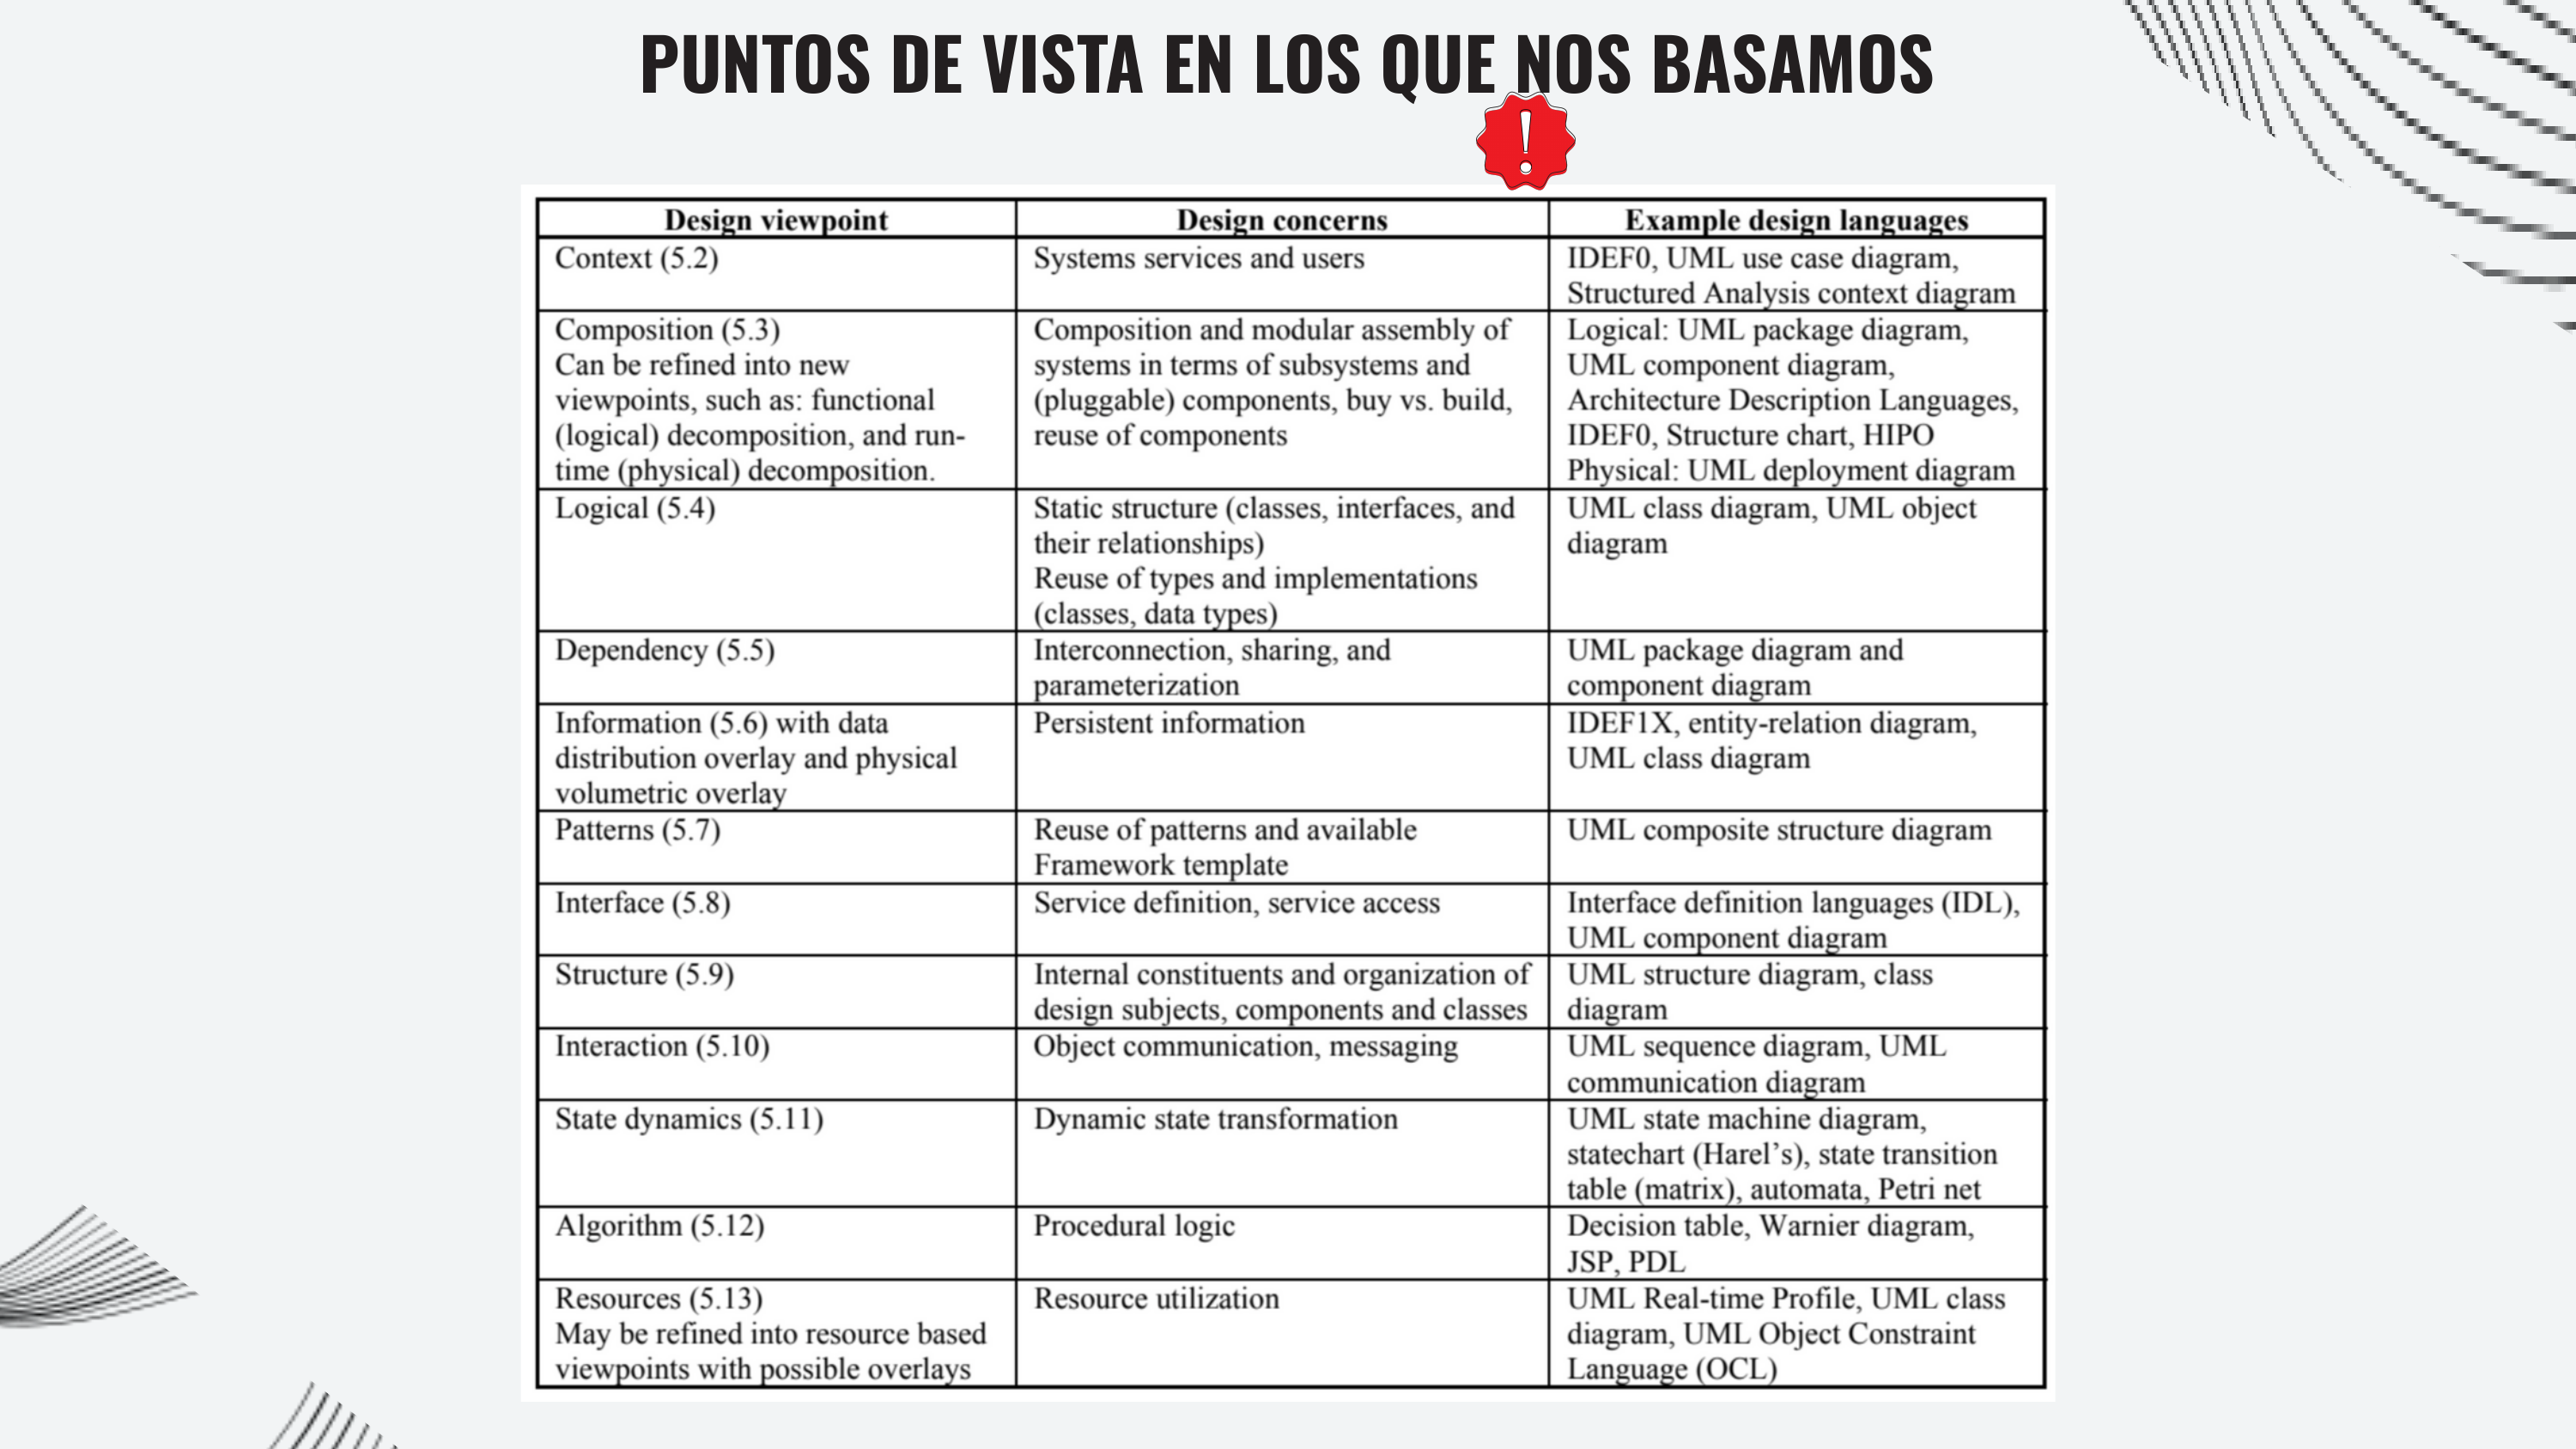

PUNTOS DE VISTA EN LOS QUE NOS BASAMOS